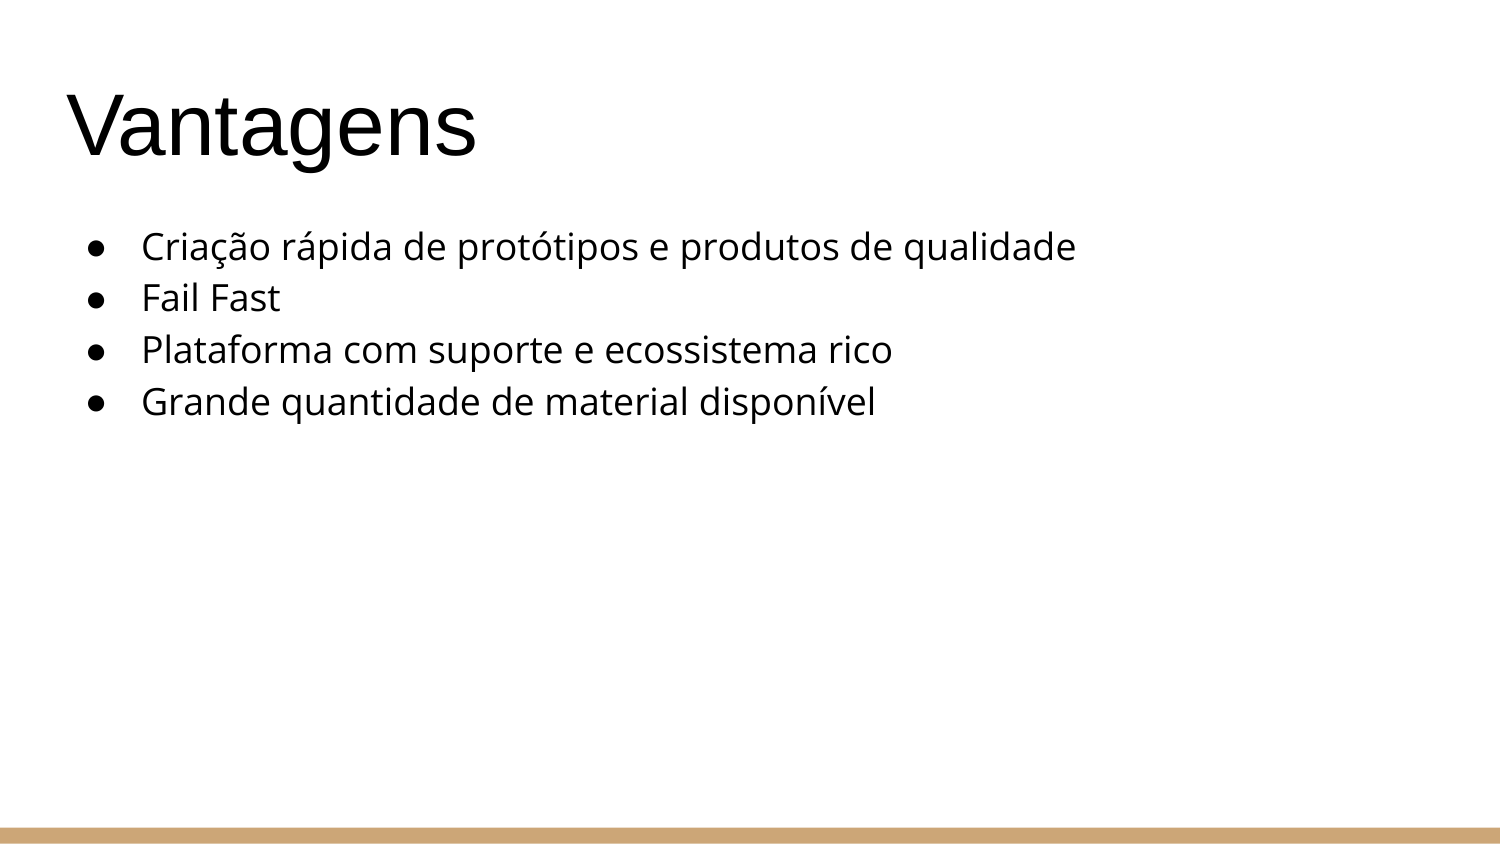

# Vantagens
Criação rápida de protótipos e produtos de qualidade
Fail Fast
Plataforma com suporte e ecossistema rico
Grande quantidade de material disponível